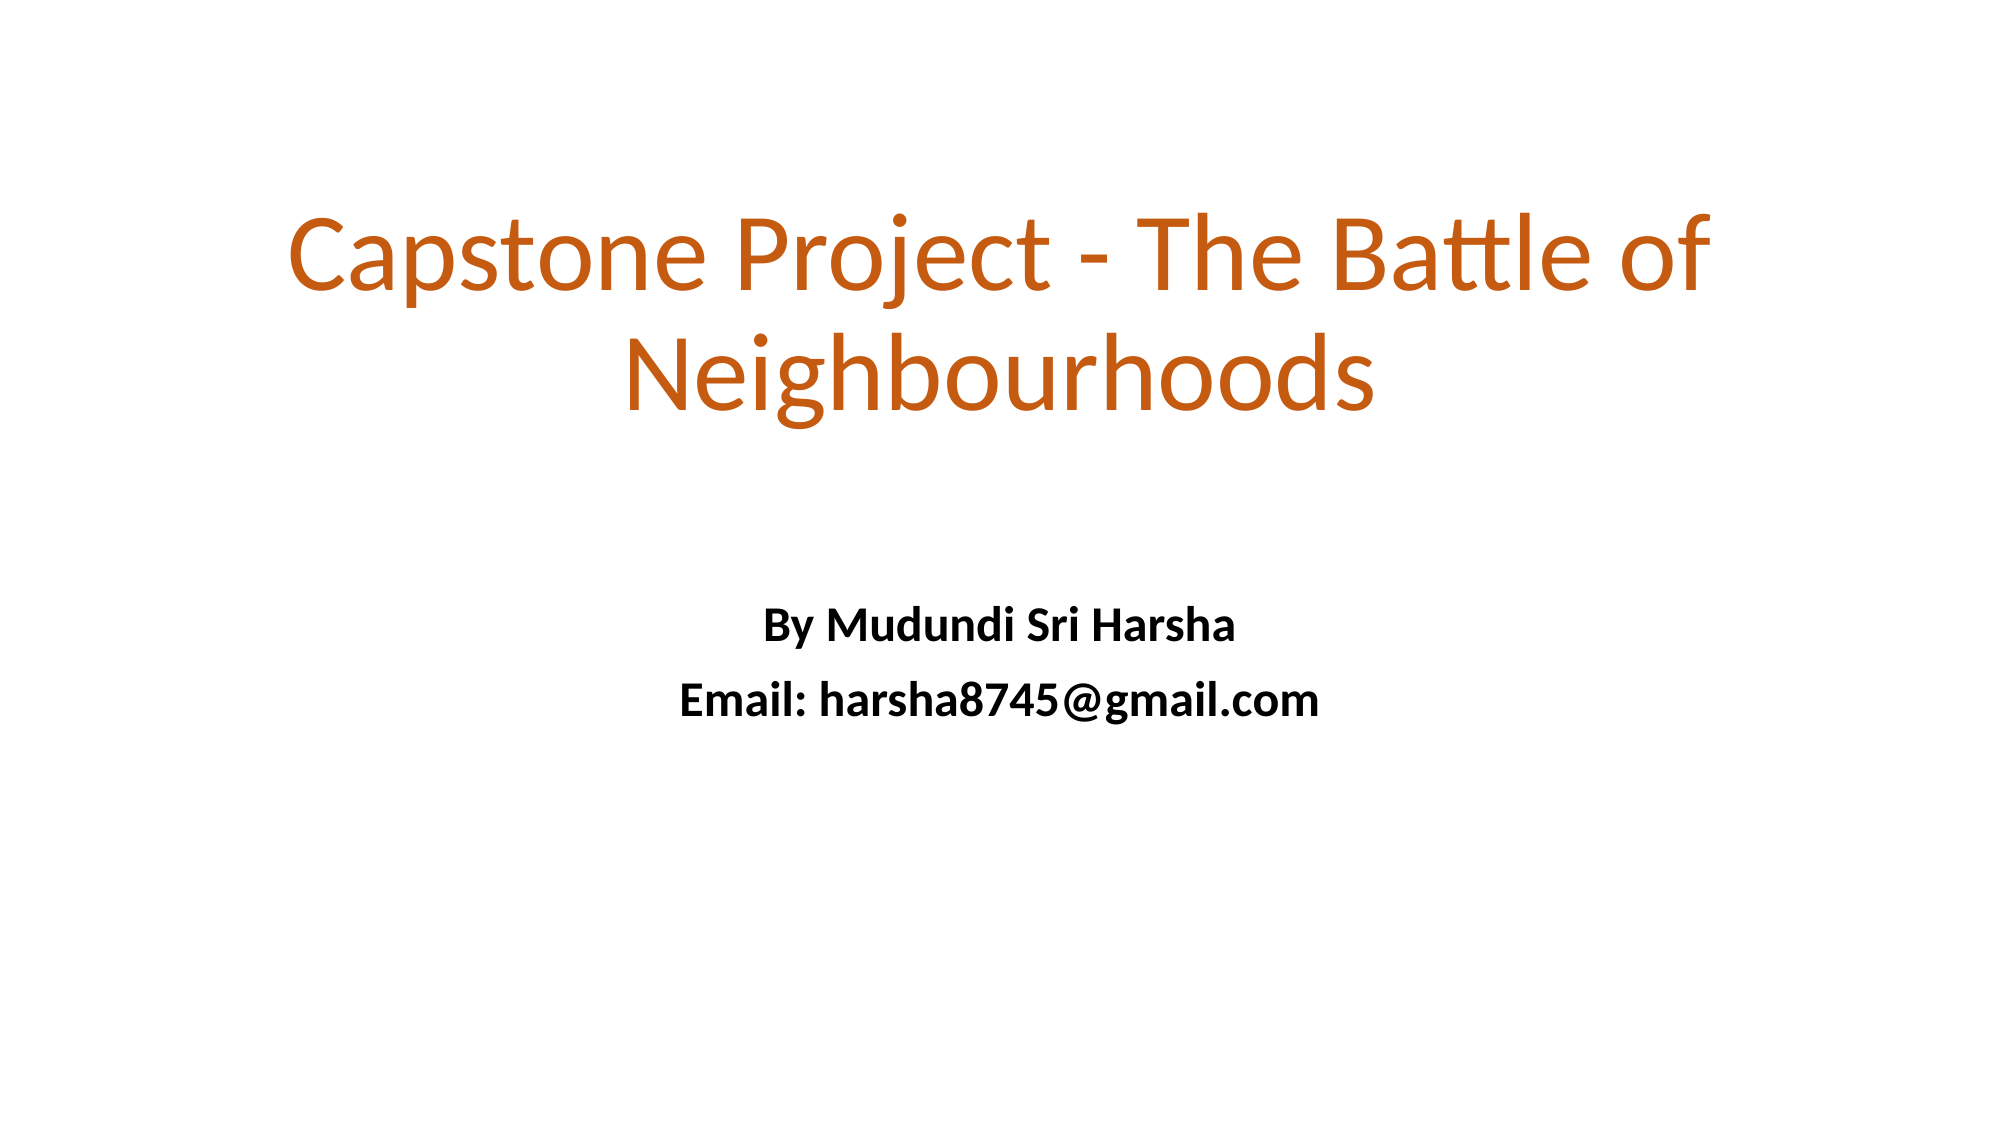

# Capstone Project - The Battle of Neighbourhoods
By Mudundi Sri Harsha
Email: harsha8745@gmail.com